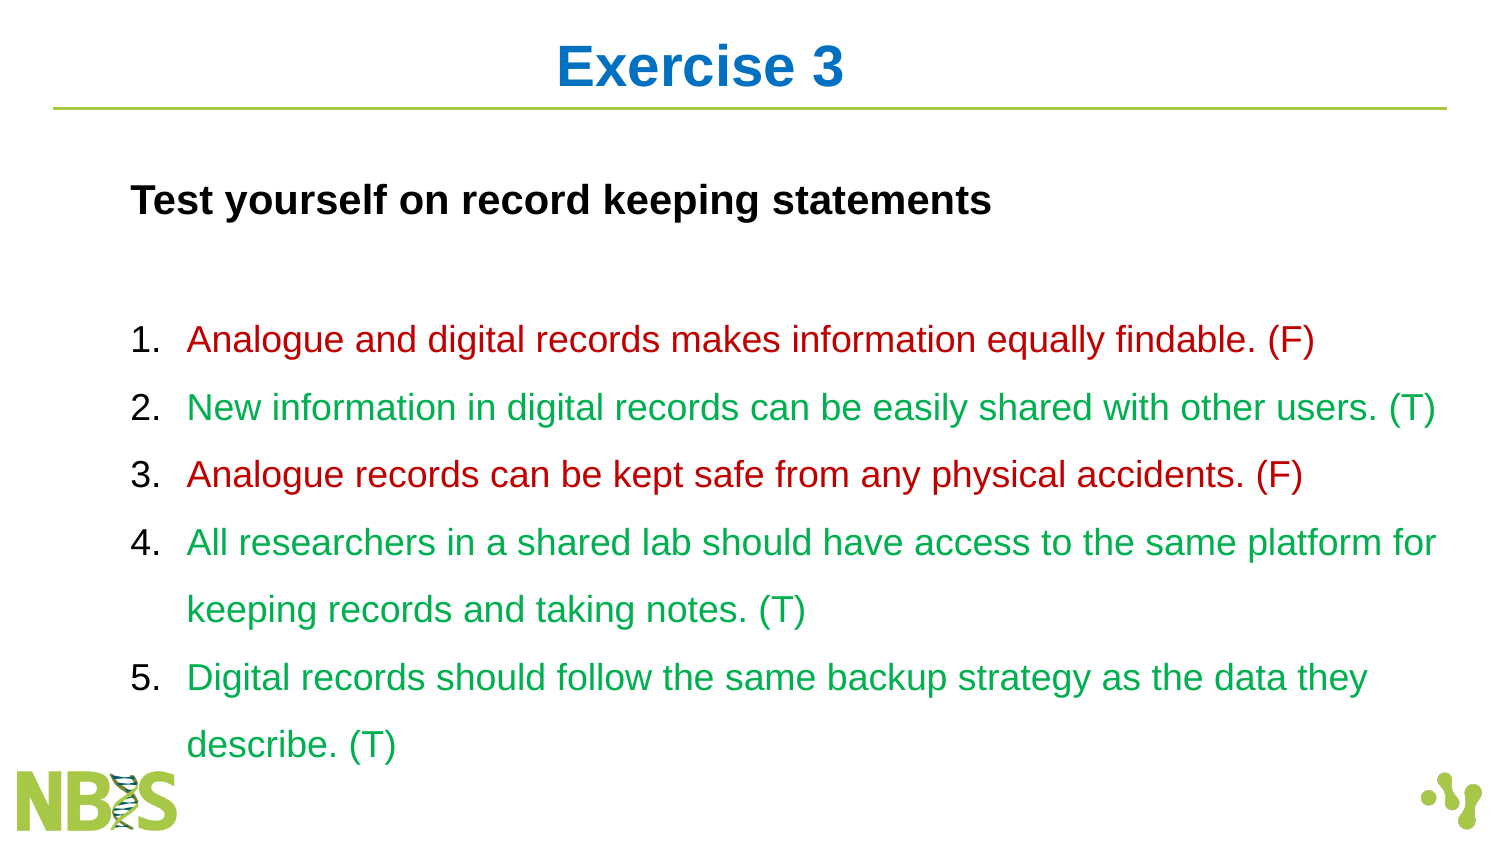

Exercise 3
Test yourself on record keeping statements
Analogue and digital records makes information equally findable. (F)
New information in digital records can be easily shared with other users. (T)
Analogue records can be kept safe from any physical accidents. (F)
All researchers in a shared lab should have access to the same platform for keeping records and taking notes. (T)
Digital records should follow the same backup strategy as the data they describe. (T)